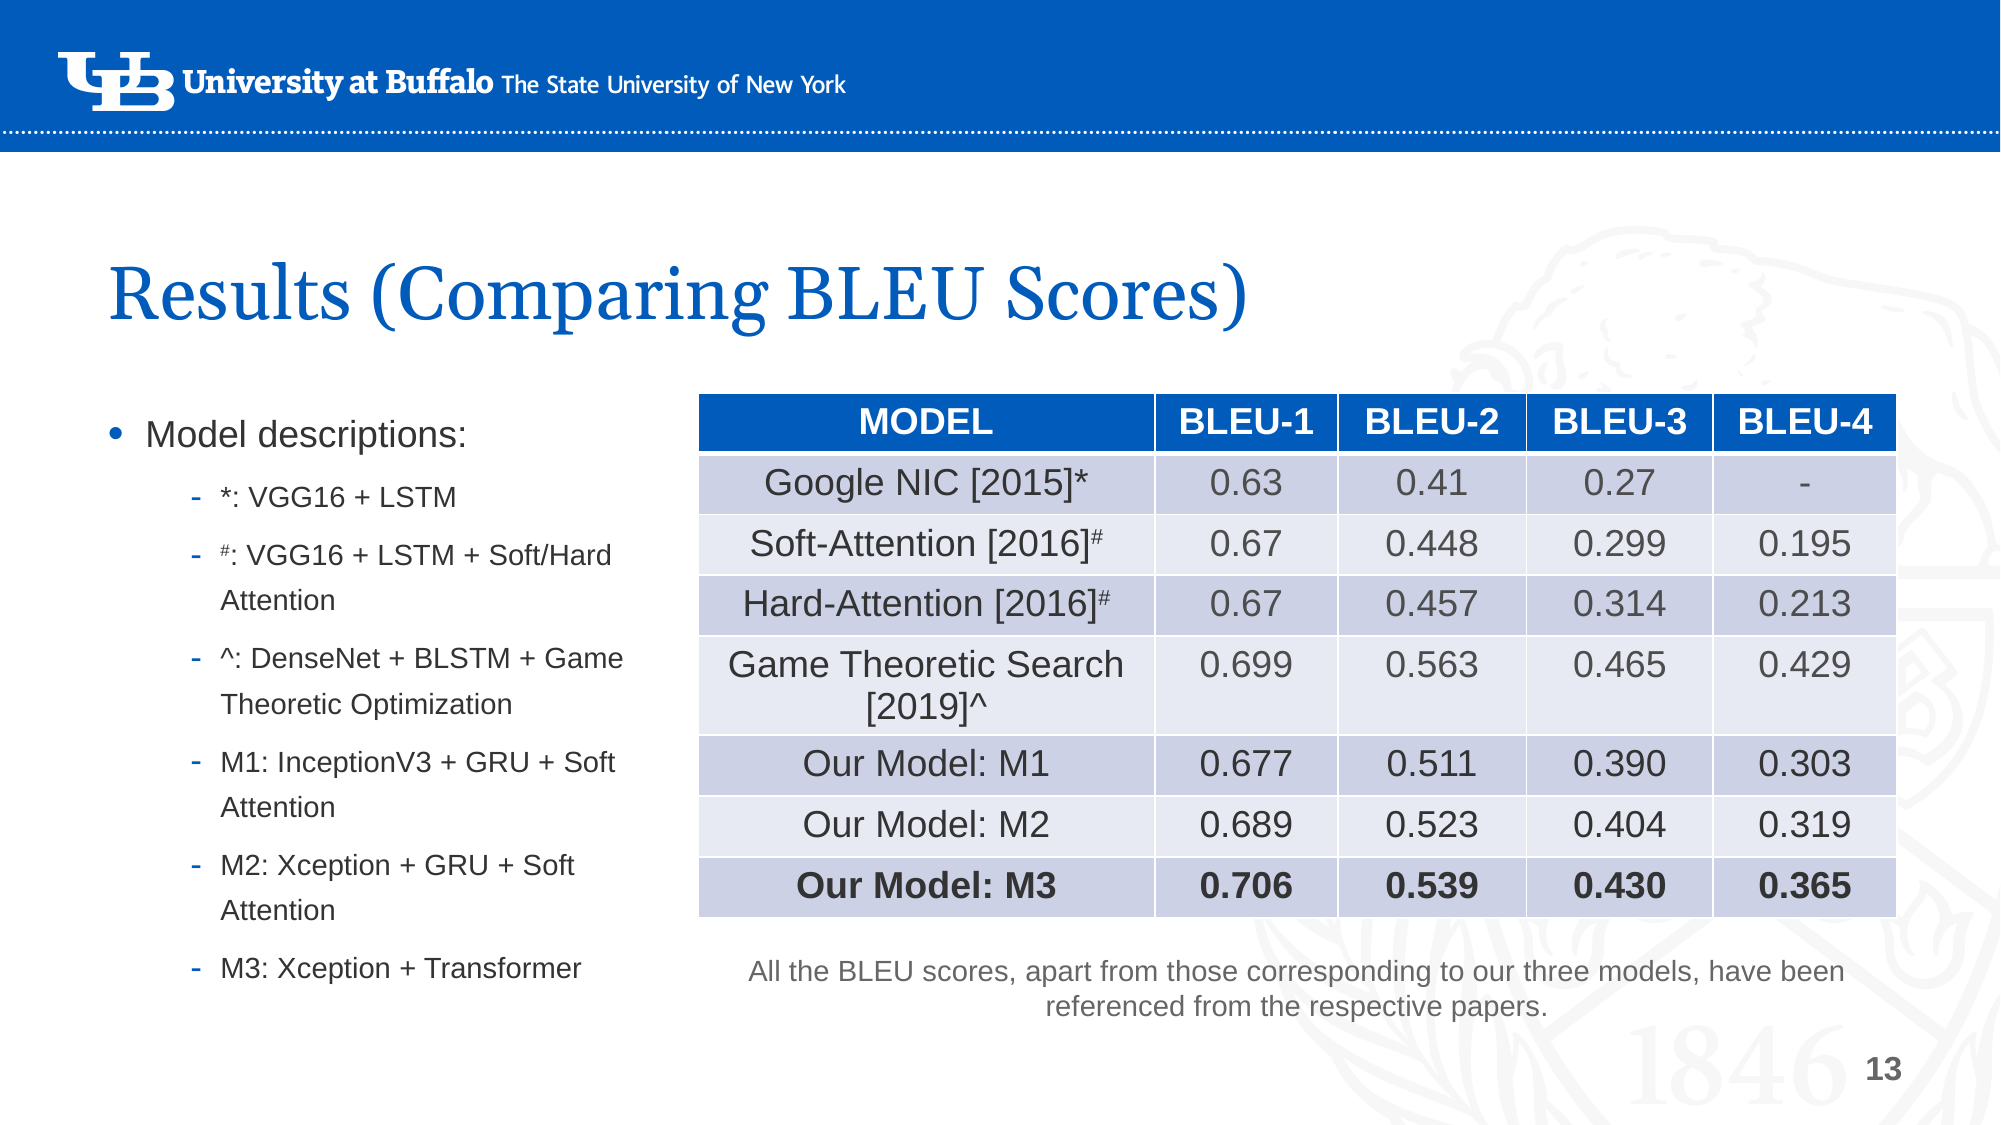

# Results (Comparing BLEU Scores)
Model descriptions:
*: VGG16 + LSTM
#: VGG16 + LSTM + Soft/Hard Attention
^: DenseNet + BLSTM + Game Theoretic Optimization
M1: InceptionV3 + GRU + Soft Attention
M2: Xception + GRU + Soft Attention
M3: Xception + Transformer
| MODEL | BLEU-1 | BLEU-2 | BLEU-3 | BLEU-4 |
| --- | --- | --- | --- | --- |
| Google NIC [2015]\* | 0.63 | 0.41 | 0.27 | - |
| Soft-Attention [2016]# | 0.67 | 0.448 | 0.299 | 0.195 |
| Hard-Attention [2016]# | 0.67 | 0.457 | 0.314 | 0.213 |
| Game Theoretic Search [2019]^ | 0.699 | 0.563 | 0.465 | 0.429 |
| Our Model: M1 | 0.677 | 0.511 | 0.390 | 0.303 |
| Our Model: M2 | 0.689 | 0.523 | 0.404 | 0.319 |
| Our Model: M3 | 0.706 | 0.539 | 0.430 | 0.365 |

All the BLEU scores, apart from those corresponding to our three models, have been referenced from the respective papers.
13